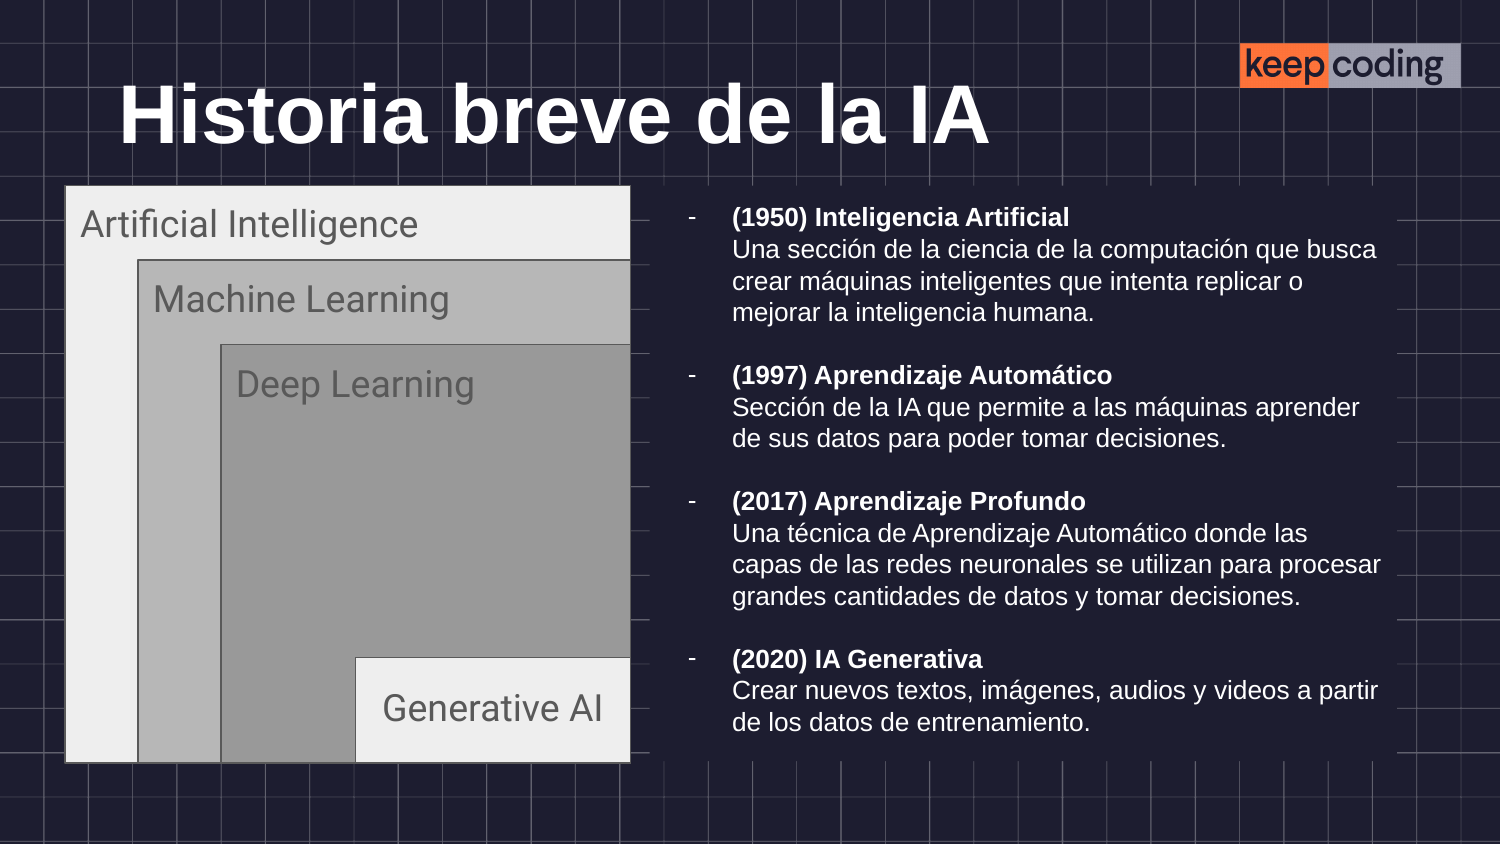

# Historia breve de la IA

Artificial Intelligence
(1950) Inteligencia Artificial
Una sección de la ciencia de la computación que busca crear máquinas inteligentes que intenta replicar o mejorar la inteligencia humana.
(1997) Aprendizaje Automático
Sección de la IA que permite a las máquinas aprender de sus datos para poder tomar decisiones.
(2017) Aprendizaje Profundo
Una técnica de Aprendizaje Automático donde las capas de las redes neuronales se utilizan para procesar grandes cantidades de datos y tomar decisiones.
(2020) IA Generativa
Crear nuevos textos, imágenes, audios y videos a partir de los datos de entrenamiento.

Machine Learning

Deep Learning

Generative AI